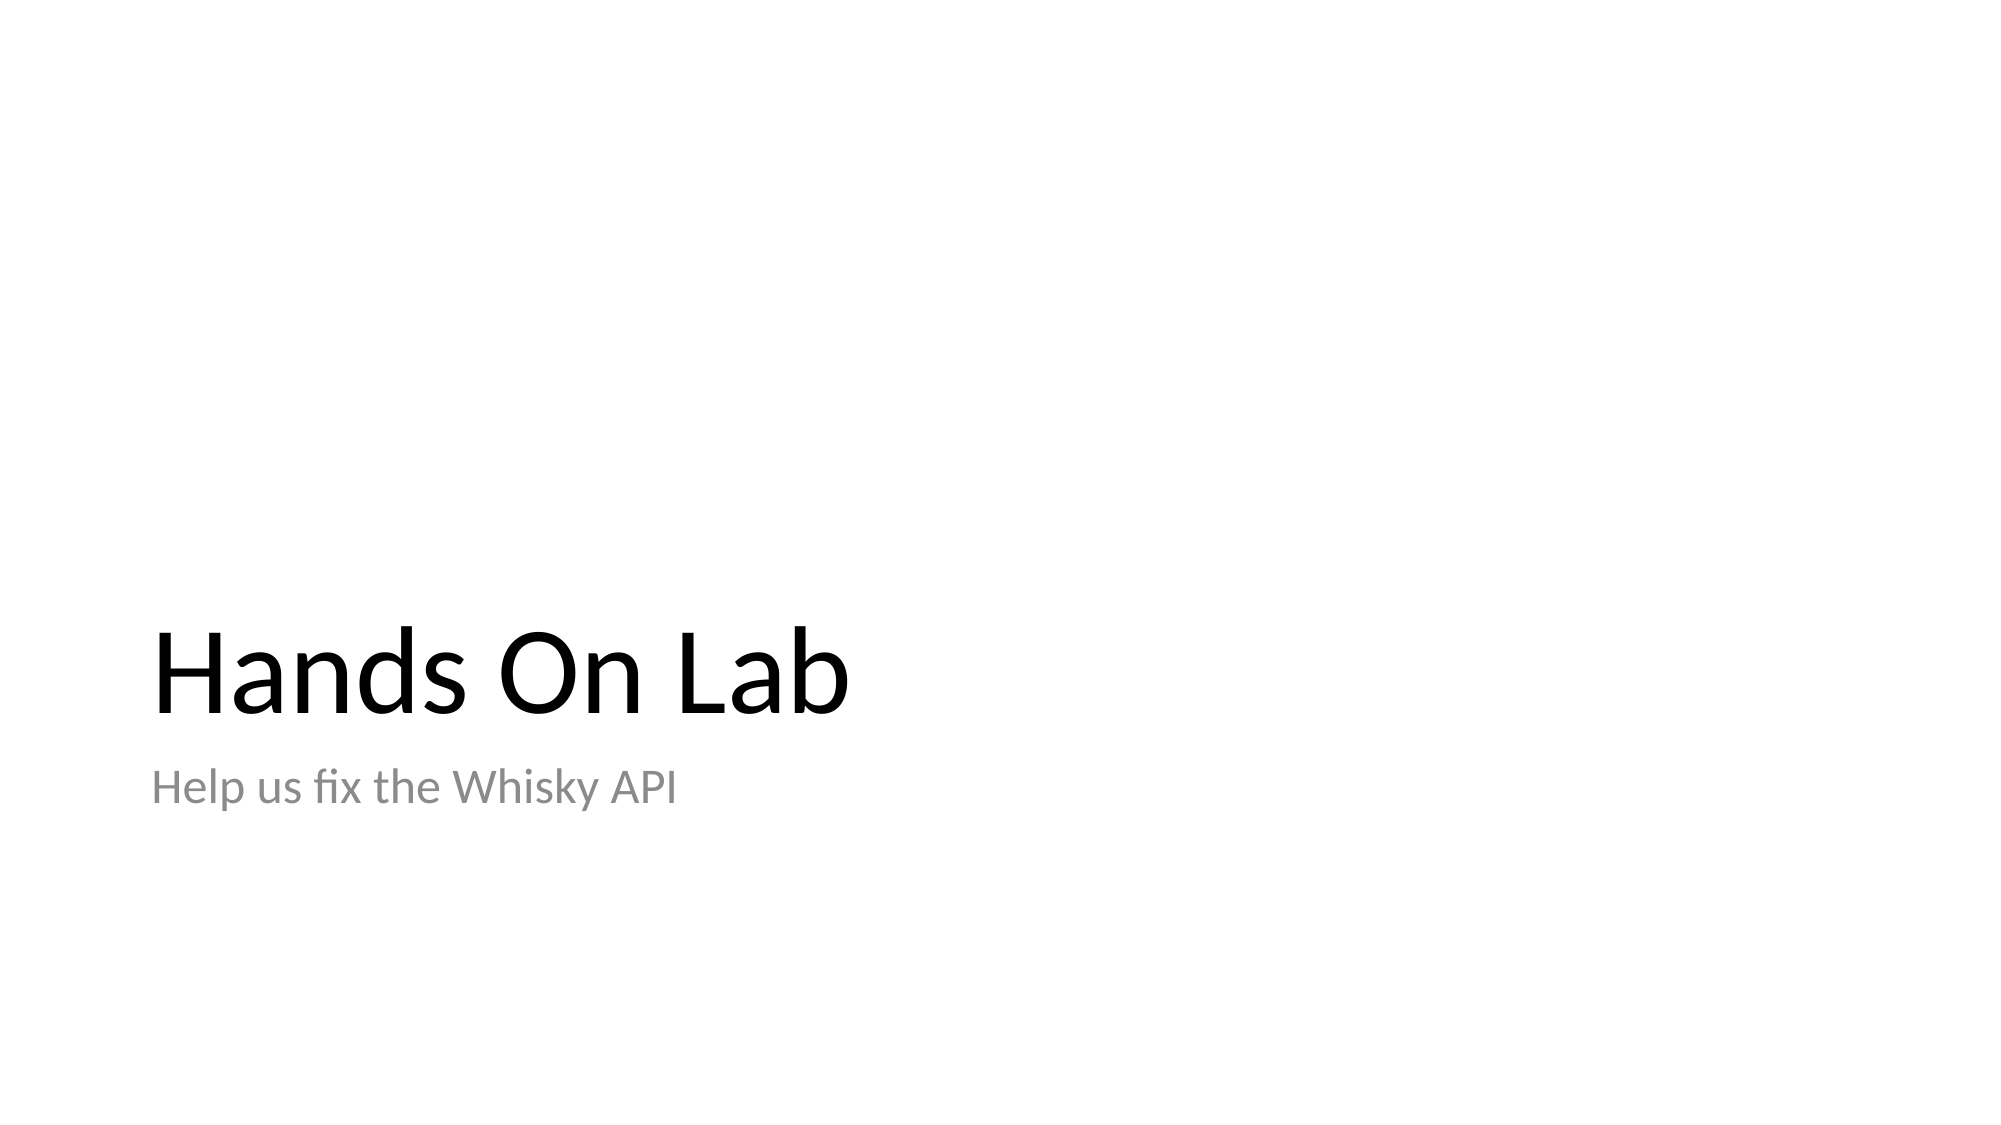

# Hands On Lab
Help us fix the Whisky API